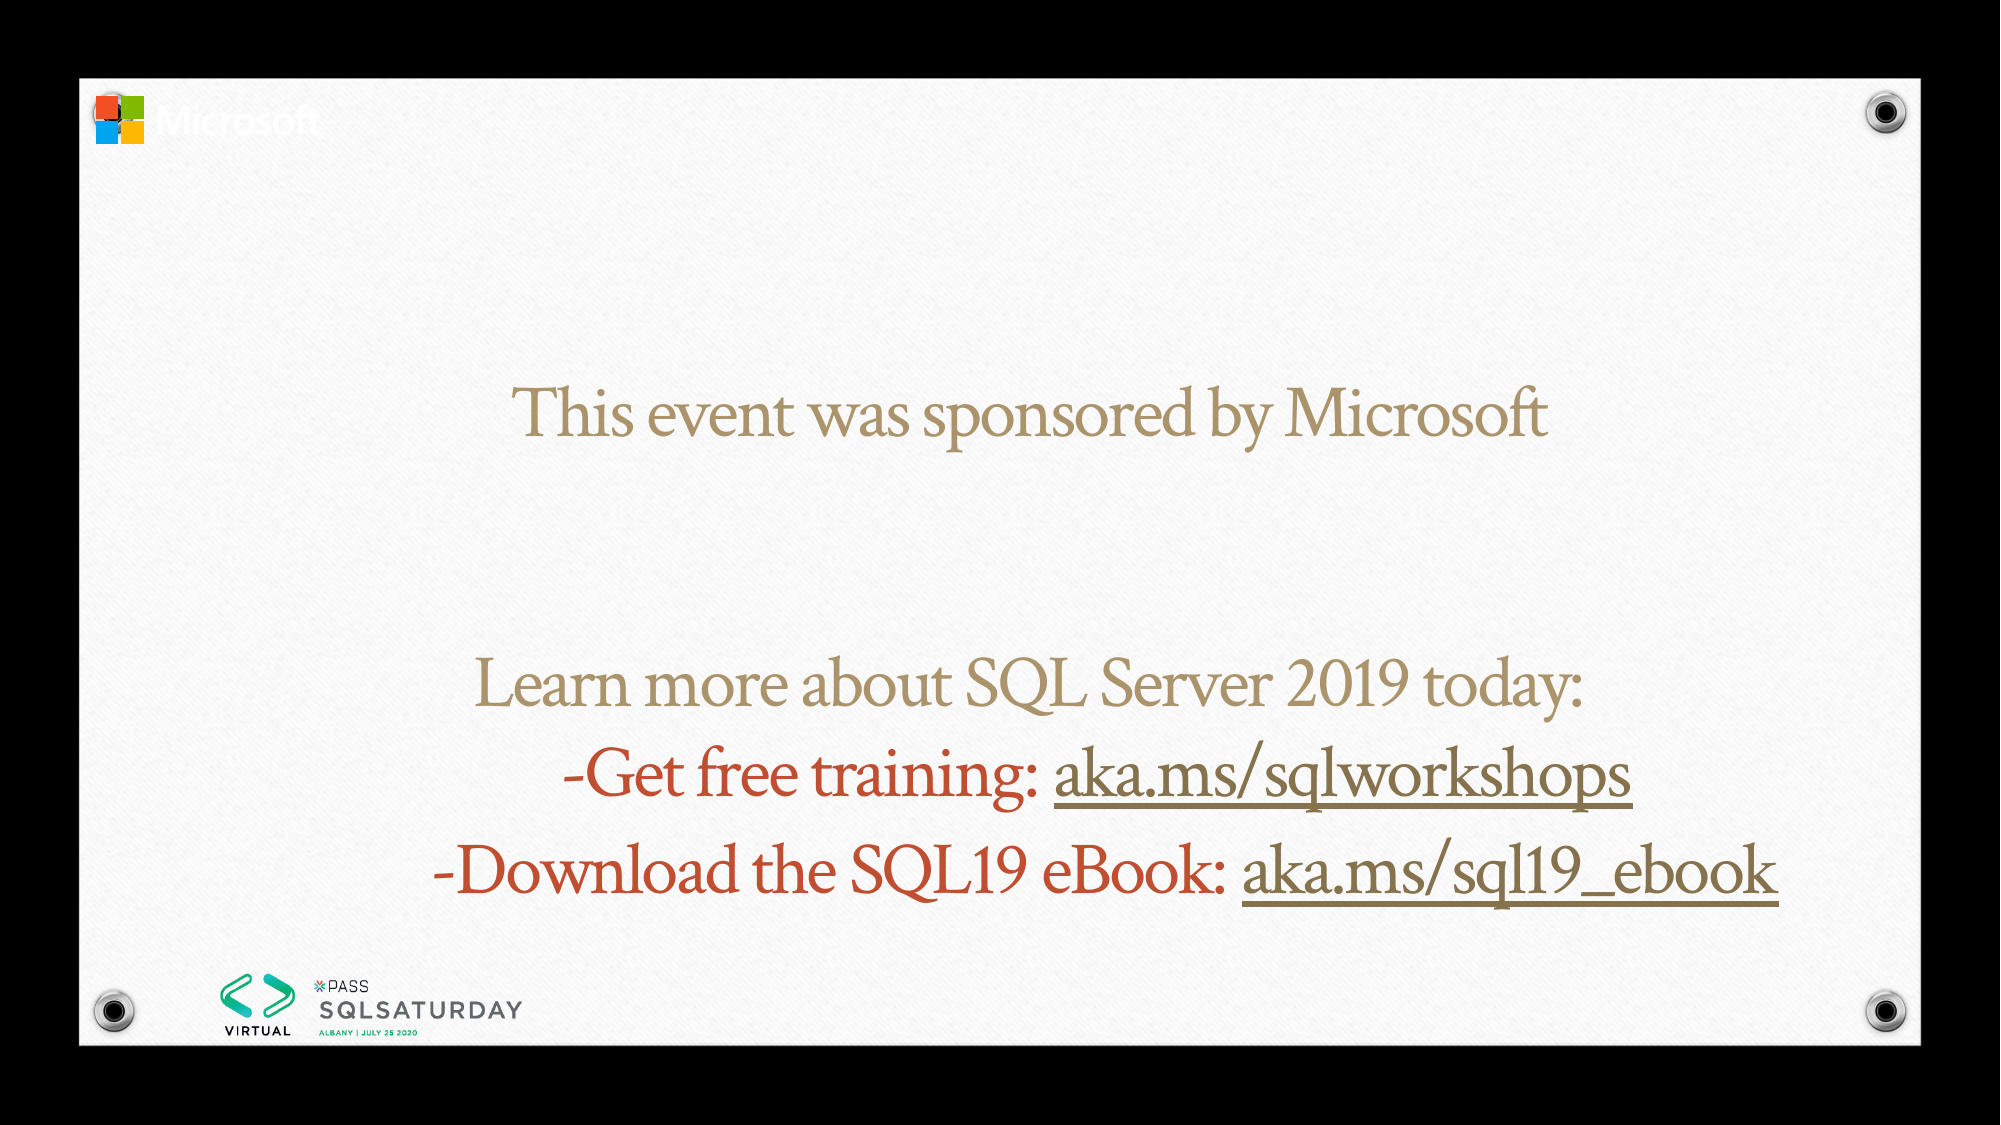

# This event was sponsored by Microsoft Learn more about SQL Server 2019 today: -Get free training: aka.ms/sqlworkshops -Download the SQL19 eBook: aka.ms/sql19_ebook